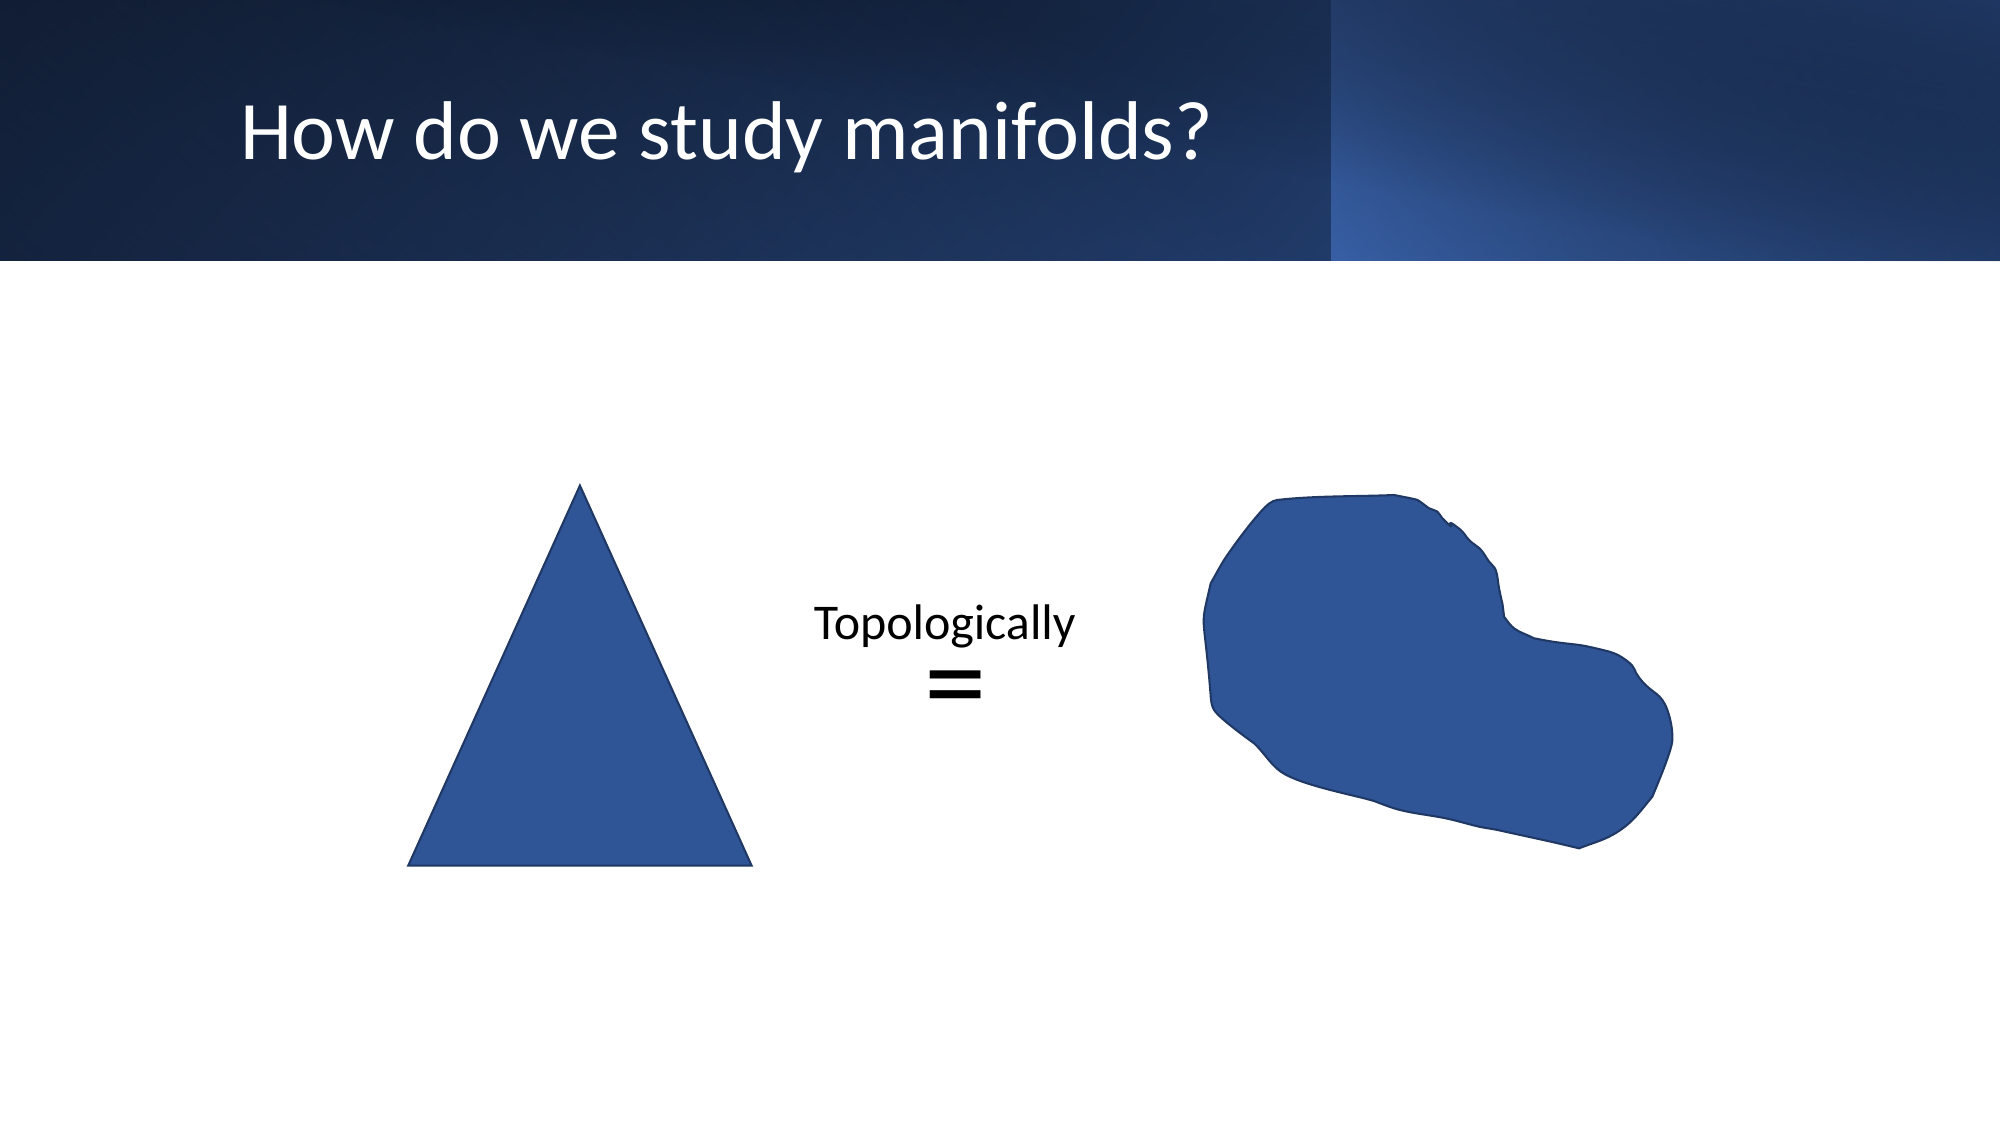

# How do we study manifolds?

Topologically
=